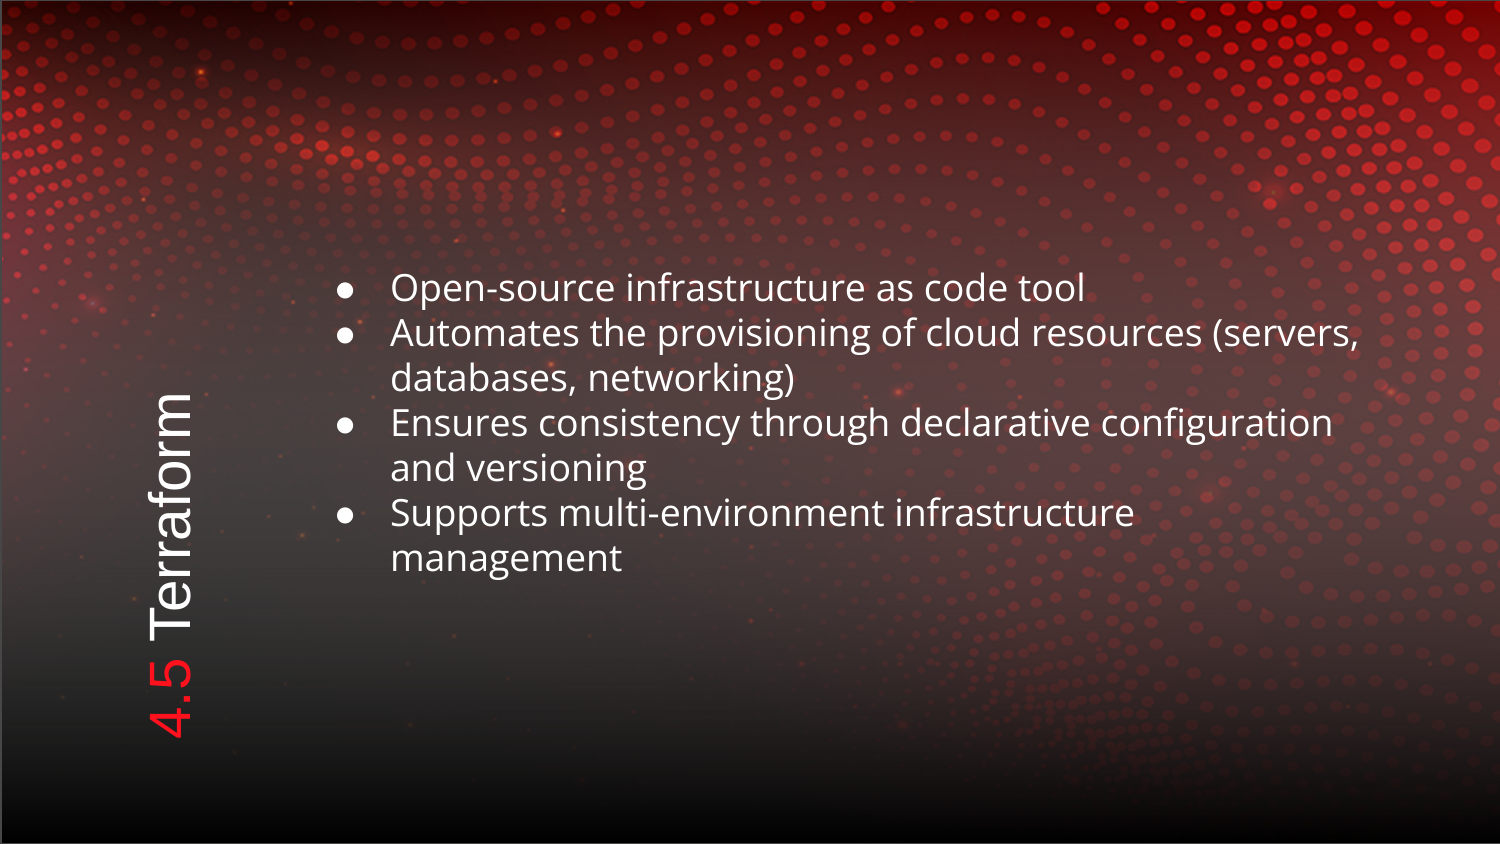

Open-source infrastructure as code tool
Automates the provisioning of cloud resources (servers, databases, networking)
Ensures consistency through declarative configuration and versioning
Supports multi-environment infrastructure management
# 4.5 Terraform